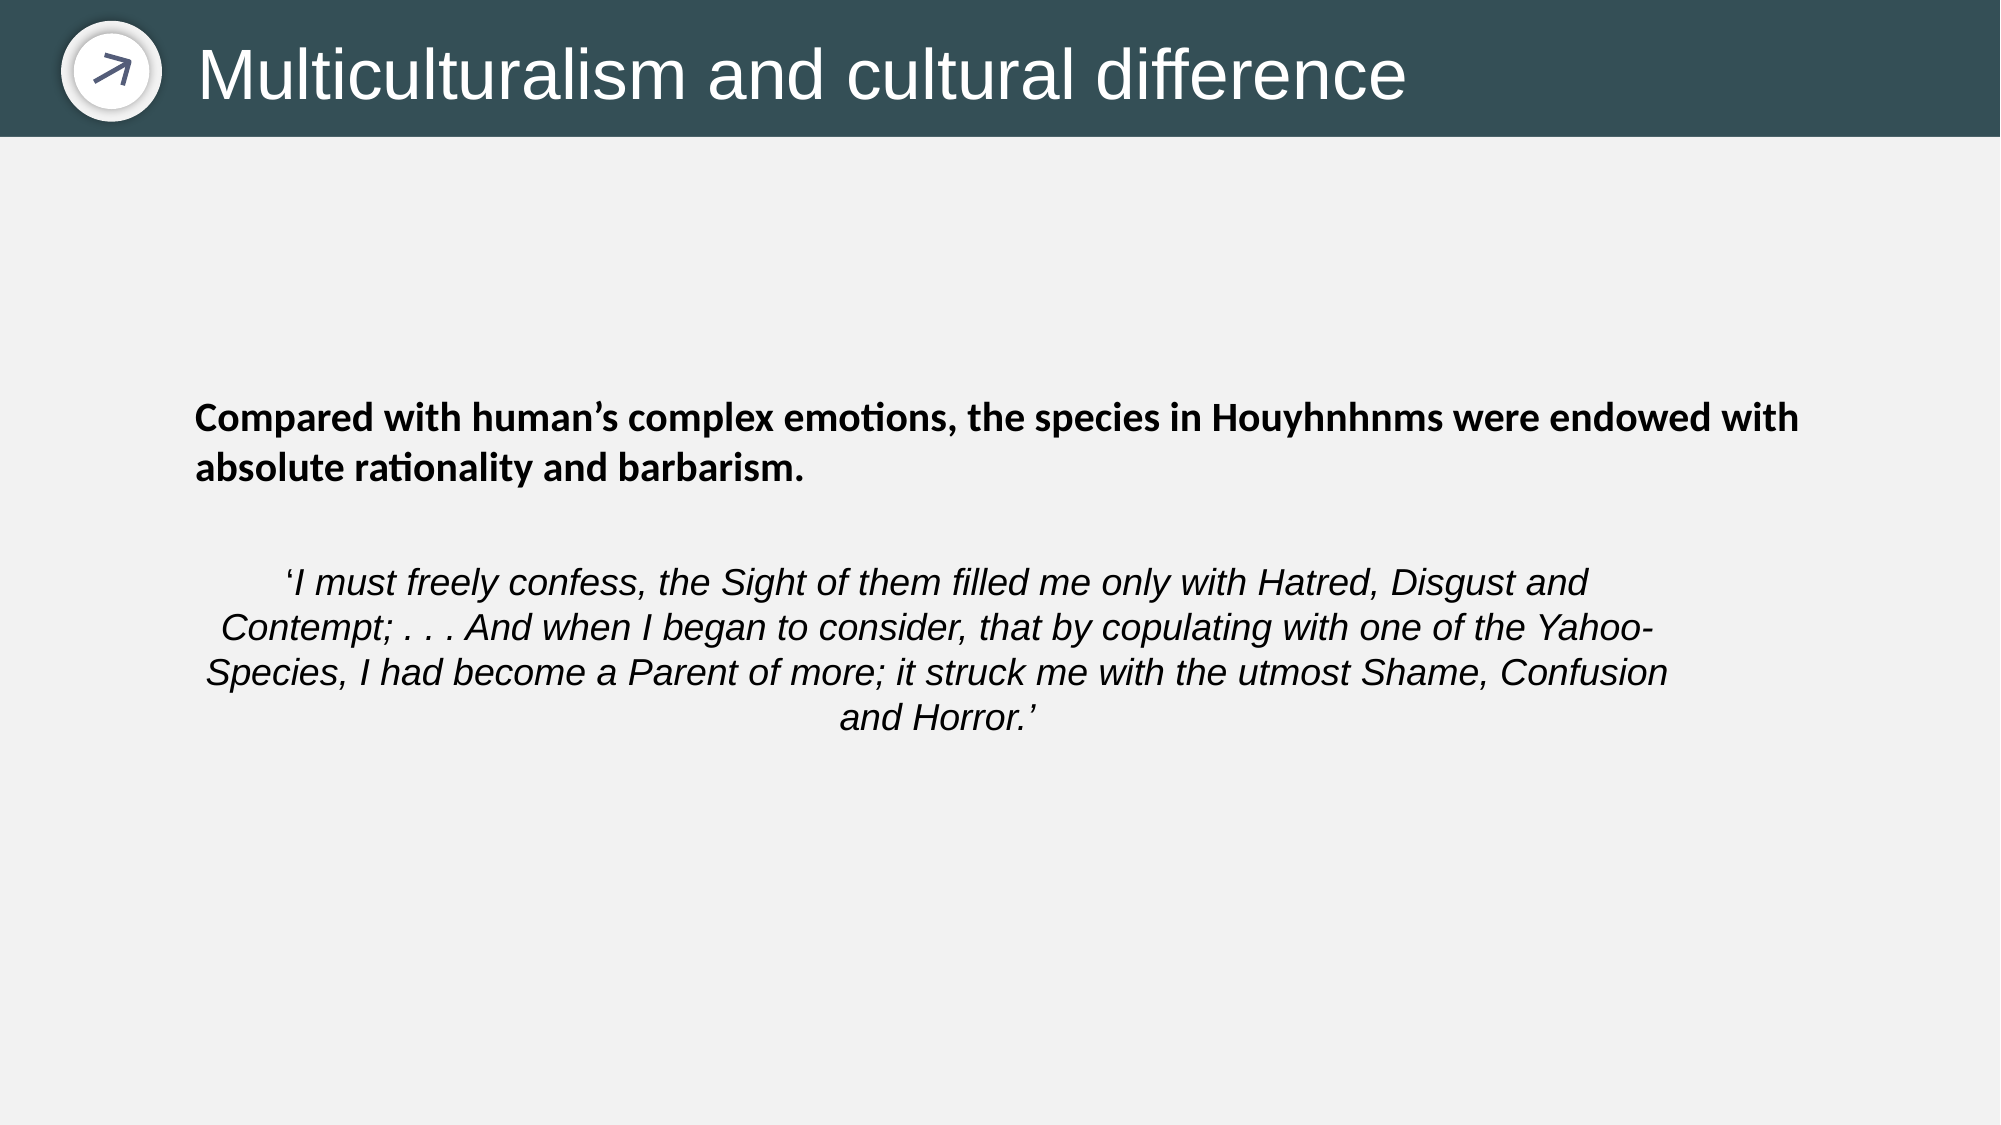

Multiculturalism and cultural difference
Compared with human’s complex emotions, the species in Houyhnhnms were endowed with absolute rationality and barbarism.
‘I must freely confess, the Sight of them filled me only with Hatred, Disgust and Contempt; . . . And when I began to consider, that by copulating with one of the Yahoo-Species, I had become a Parent of more; it struck me with the utmost Shame, Confusion and Horror.’